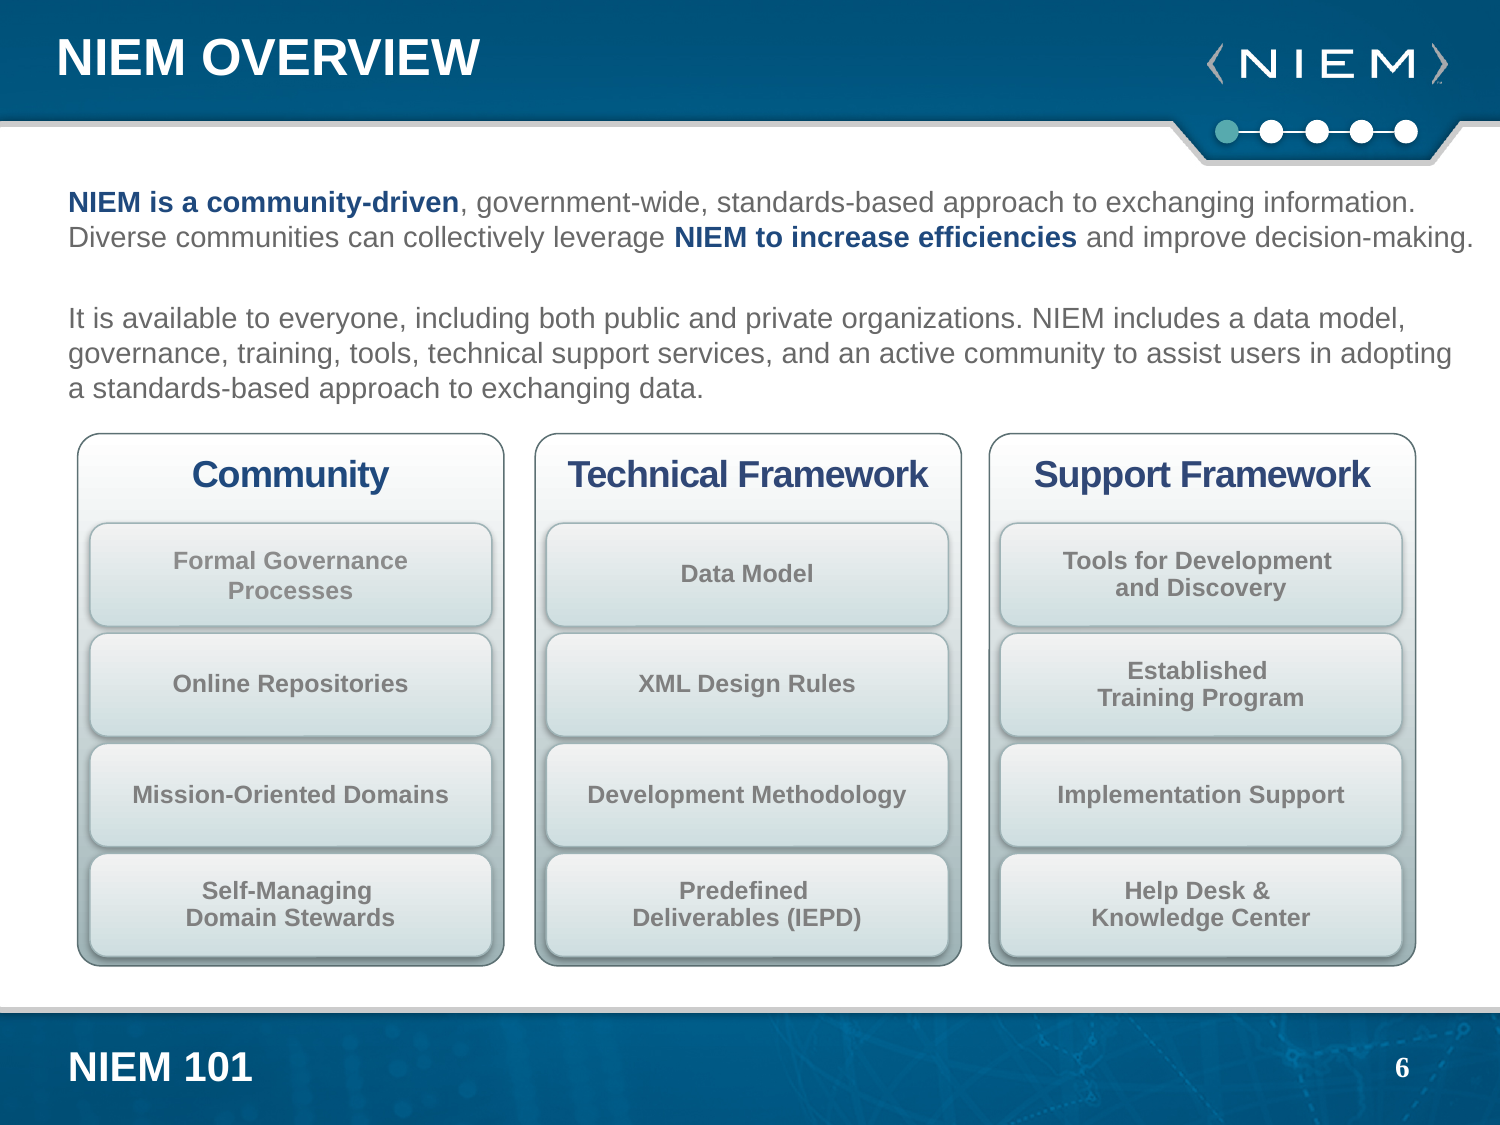

# Niem overview

NIEM is a community-driven, government-wide, standards-based approach to exchanging information. Diverse communities can collectively leverage NIEM to increase efficiencies and improve decision-making.

It is available to everyone, including both public and private organizations. NIEM includes a data model, governance, training, tools, technical support services, and an active community to assist users in adopting
a standards-based approach to exchanging data.

Community
Technical Framework
Support Framework
Formal Governance Processes
Online Repositories
Mission-Oriented Domains
Self-Managing
Domain Stewards
Data Model
XML Design Rules
Development Methodology
Predefined
Deliverables (IEPD)
Tools for Development
and Discovery
Established
Training Program
Implementation Support
Help Desk &
Knowledge Center
6